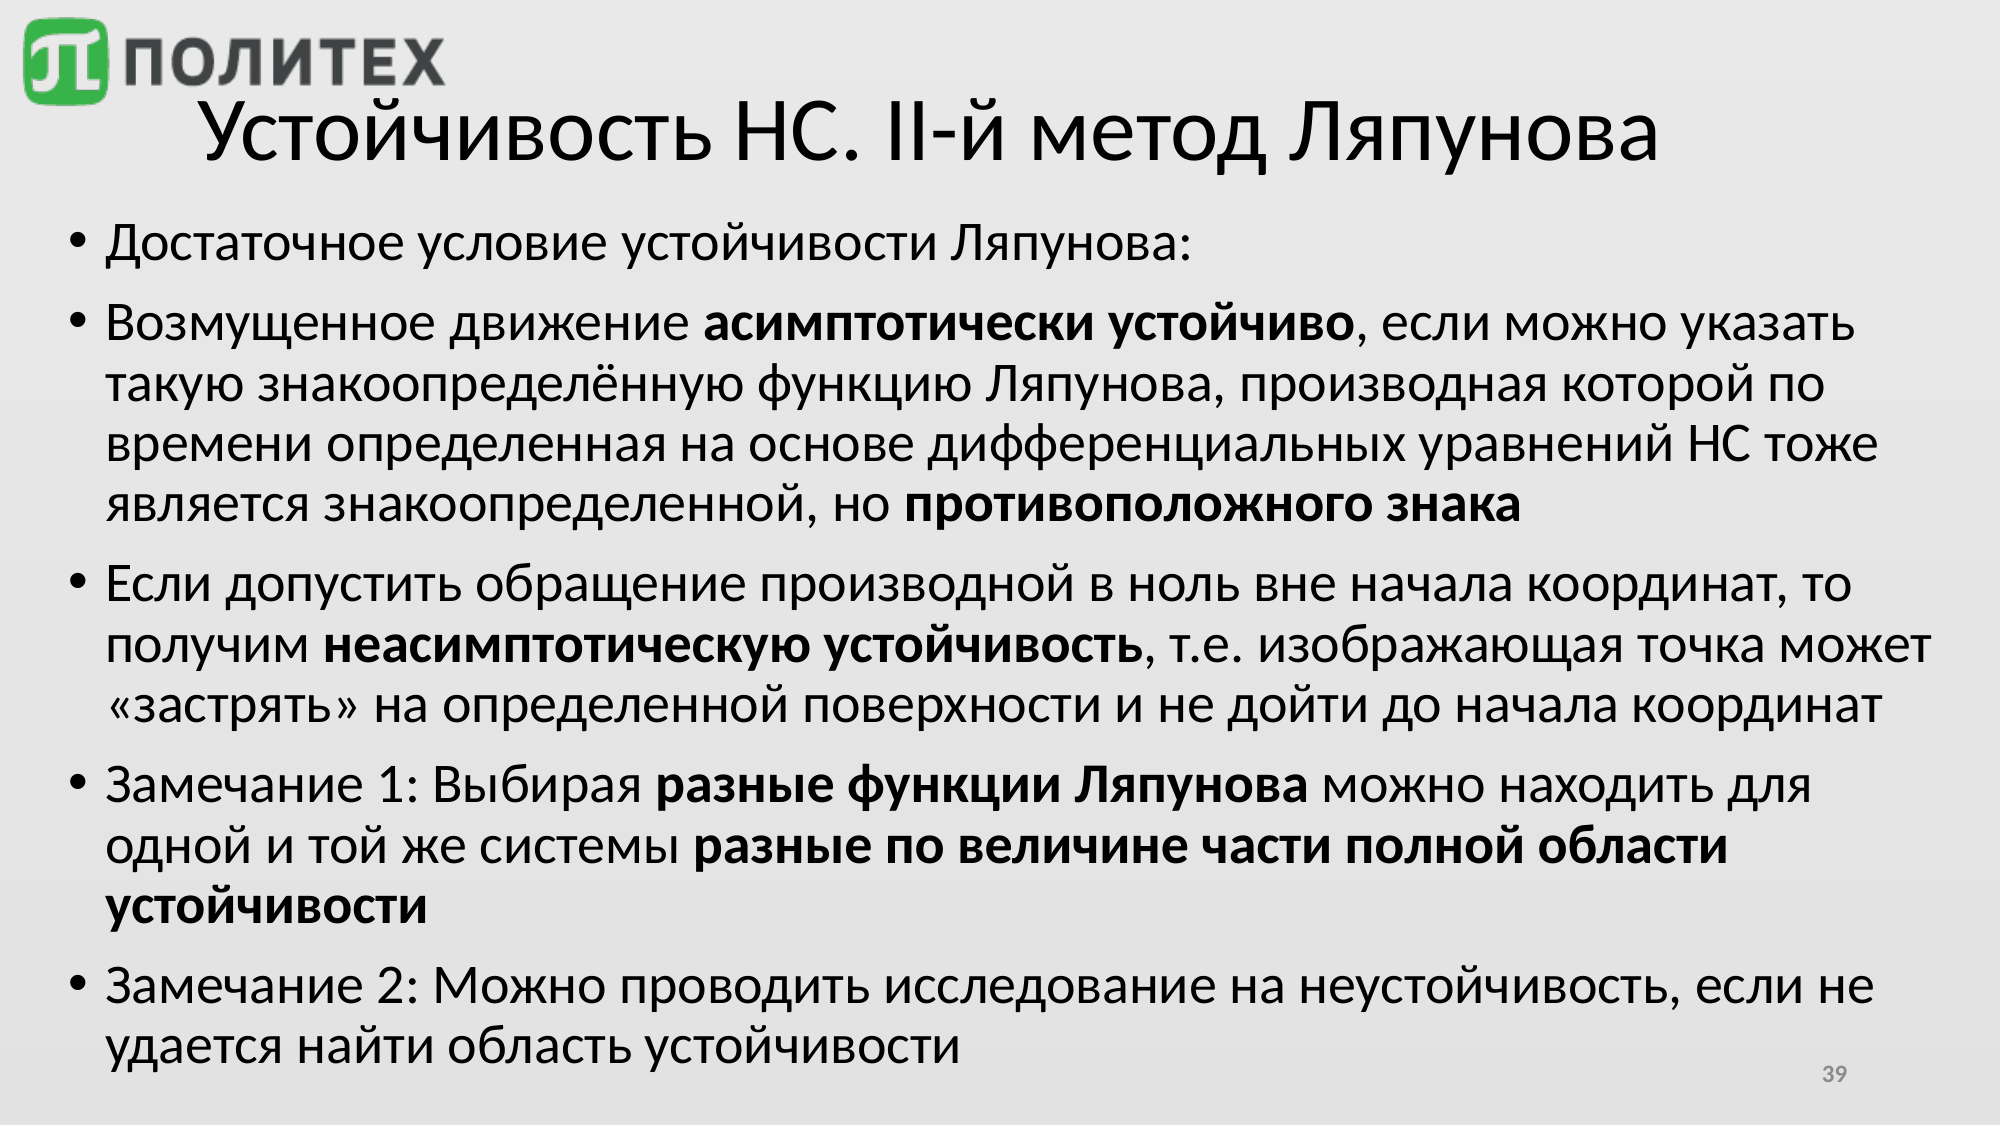

# Устойчивость НС. II-й метод Ляпунова
Достаточное условие устойчивости Ляпунова:
Возмущенное движение асимптотически устойчиво, если можно указать такую знакоопределённую функцию Ляпунова, производная которой по времени определенная на основе дифференциальных уравнений НС тоже является знакоопределенной, но противоположного знака
Если допустить обращение производной в ноль вне начала координат, то получим неасимптотическую устойчивость, т.е. изображающая точка может «застрять» на определенной поверхности и не дойти до начала координат
Замечание 1: Выбирая разные функции Ляпунова можно находить для одной и той же системы разные по величине части полной области устойчивости
Замечание 2: Можно проводить исследование на неустойчивость, если не удается найти область устойчивости
39